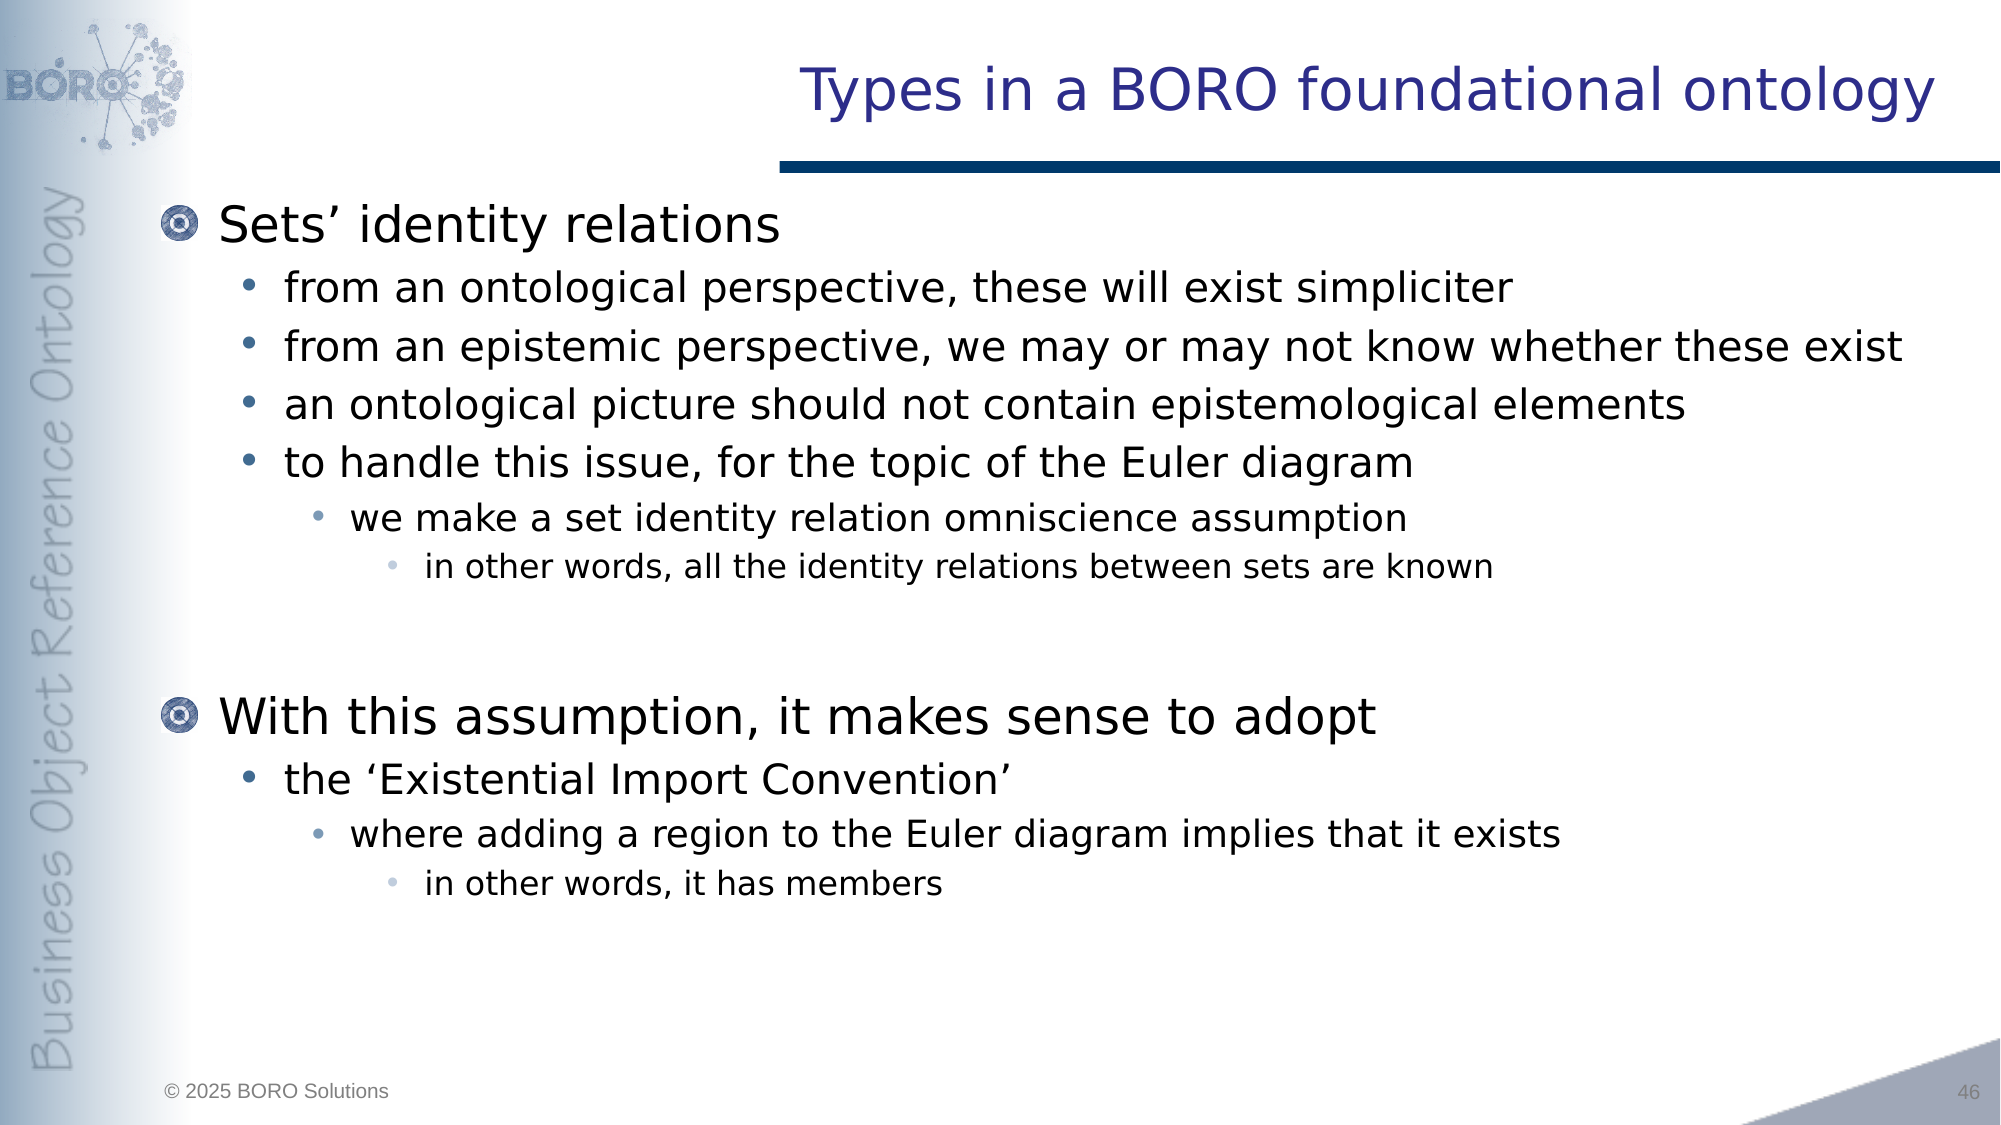

# Types in a BORO foundational ontology
Sets’ identity relations
from an ontological perspective, these will exist simpliciter
from an epistemic perspective, we may or may not know whether these exist
an ontological picture should not contain epistemological elements
to handle this issue, for the topic of the Euler diagram
we make a set identity relation omniscience assumption
in other words, all the identity relations between sets are known

With this assumption, it makes sense to adopt
the ‘Existential Import Convention’
where adding a region to the Euler diagram implies that it exists
in other words, it has members
46